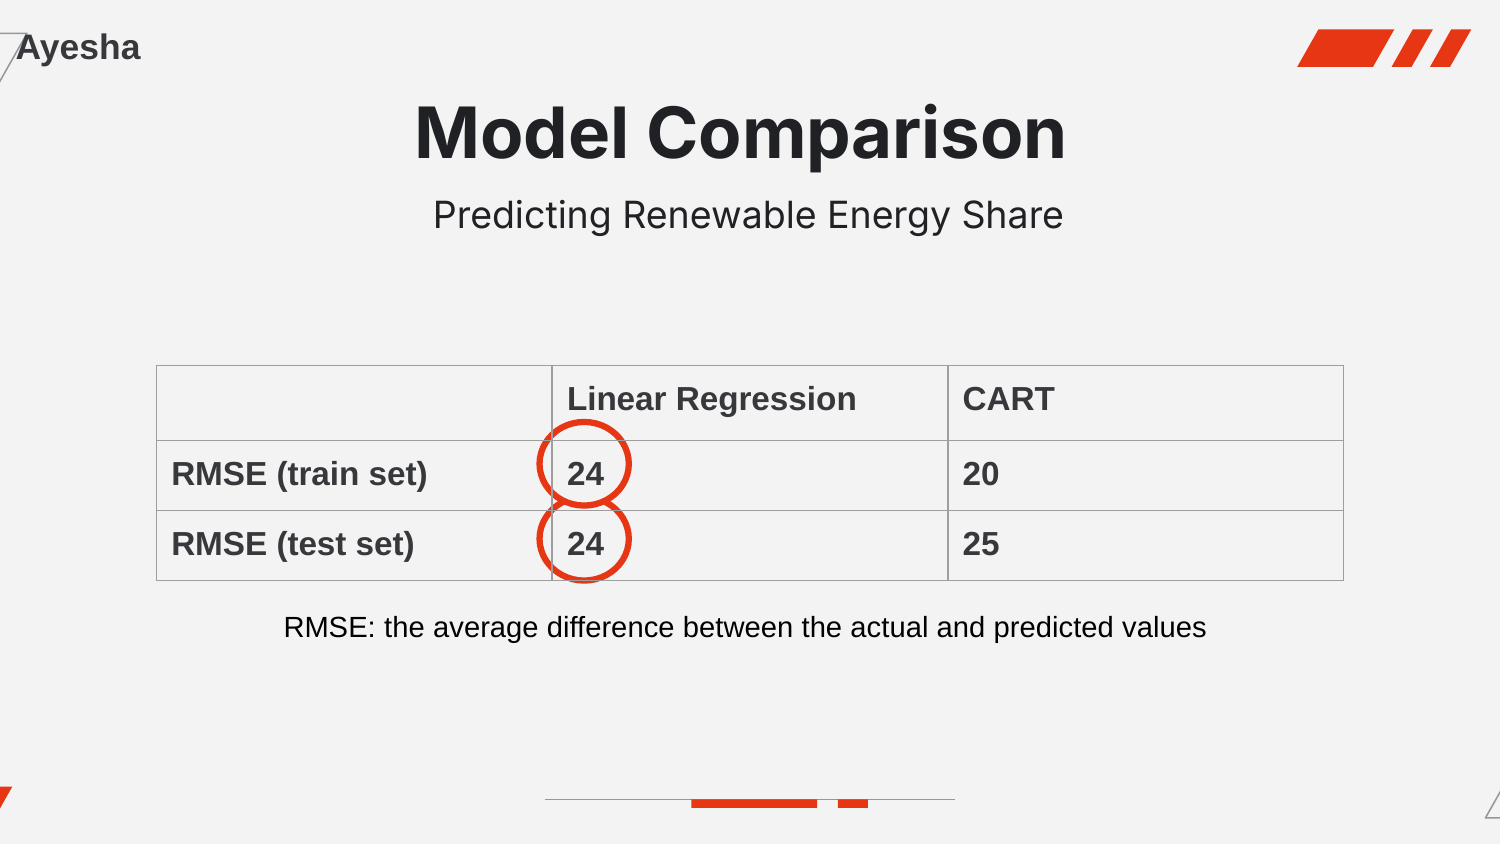

Ayesha

# Model Comparison
Predicting Renewable Energy Share
|  | Linear Regression | CART |
| --- | --- | --- |
| RMSE (train set) | 24 | 20 |
| RMSE (test set) | 24 | 25 |

RMSE: the average difference between the actual and predicted values